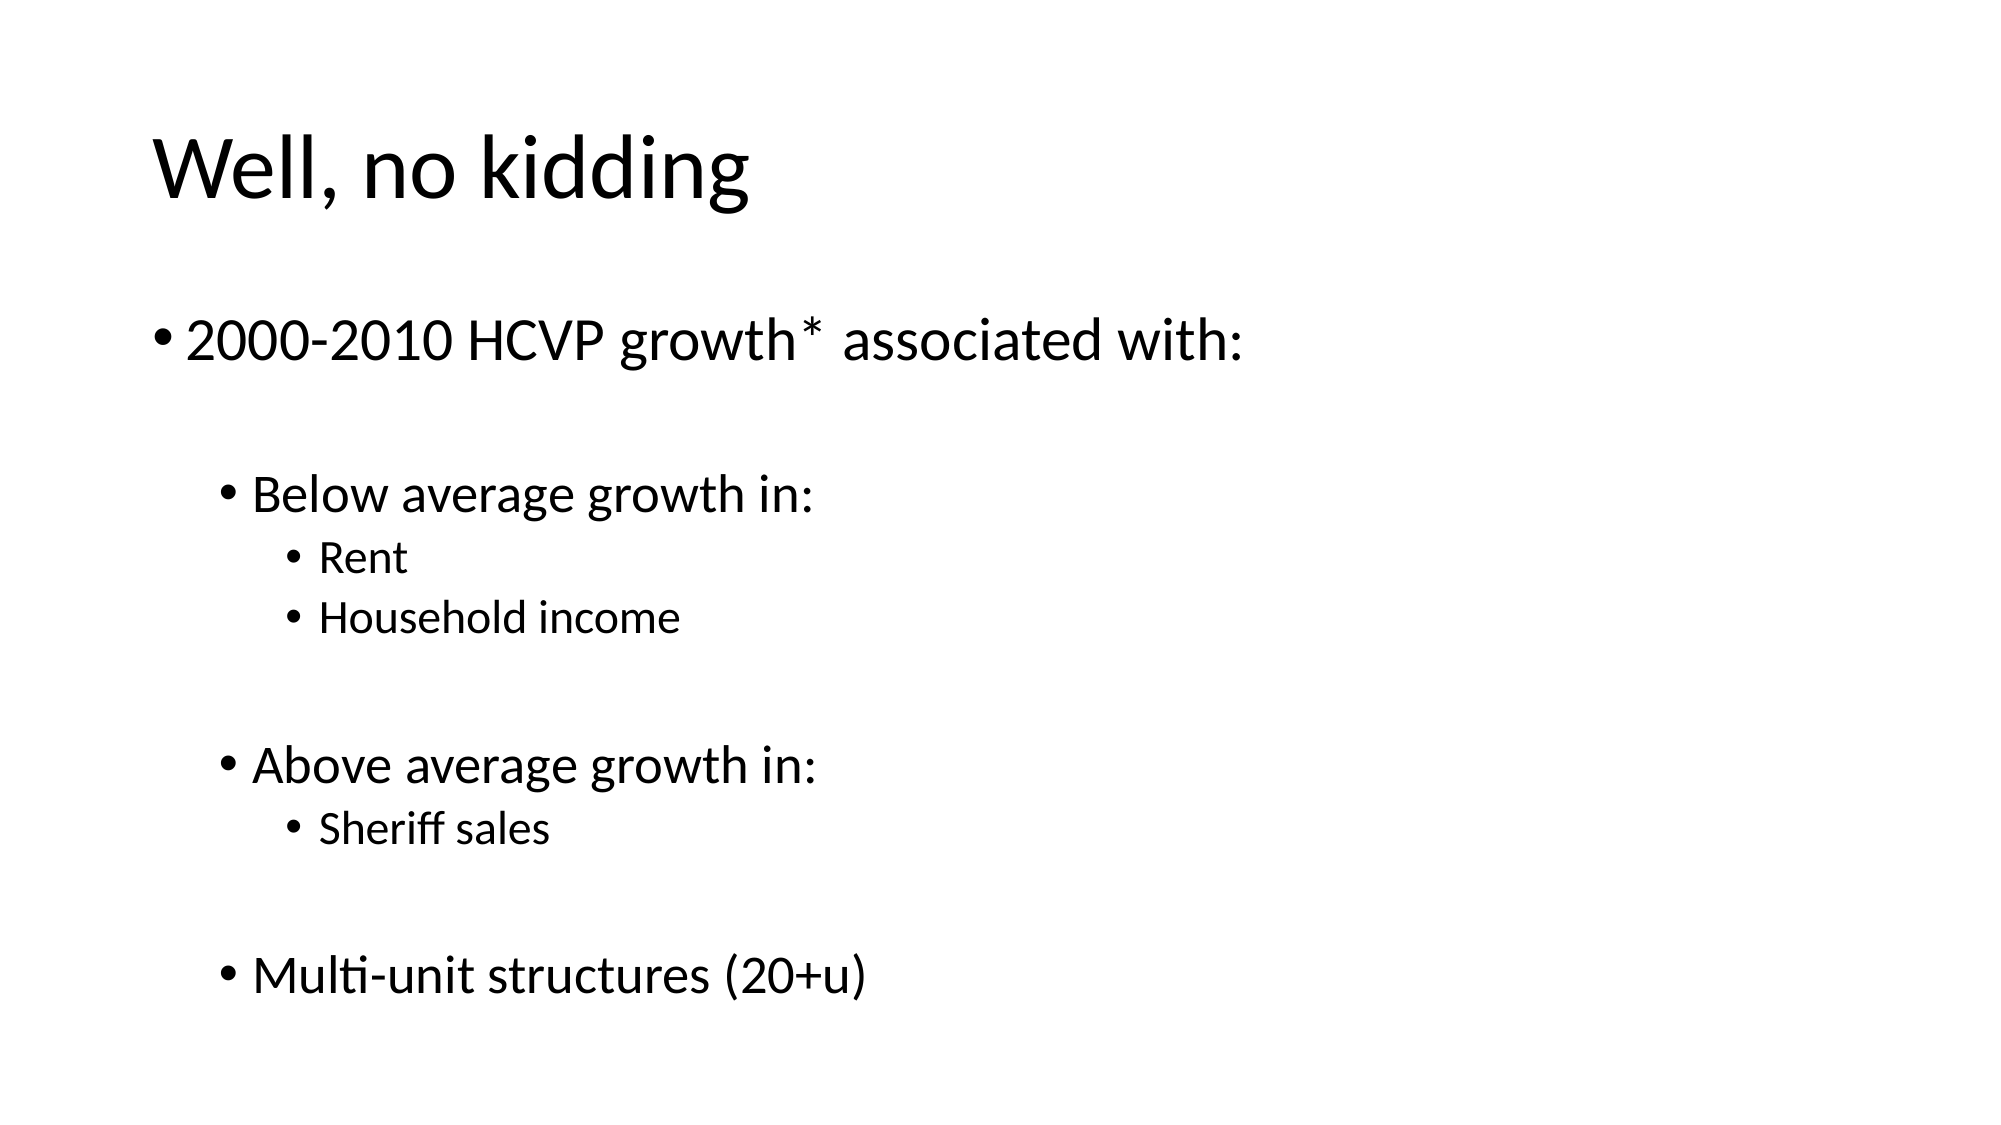

# Well, no kidding
2000-2010 HCVP growth* associated with:

Below average growth in:
Rent
Household income

Above average growth in:
Sheriff sales

Multi-unit structures (20+u)